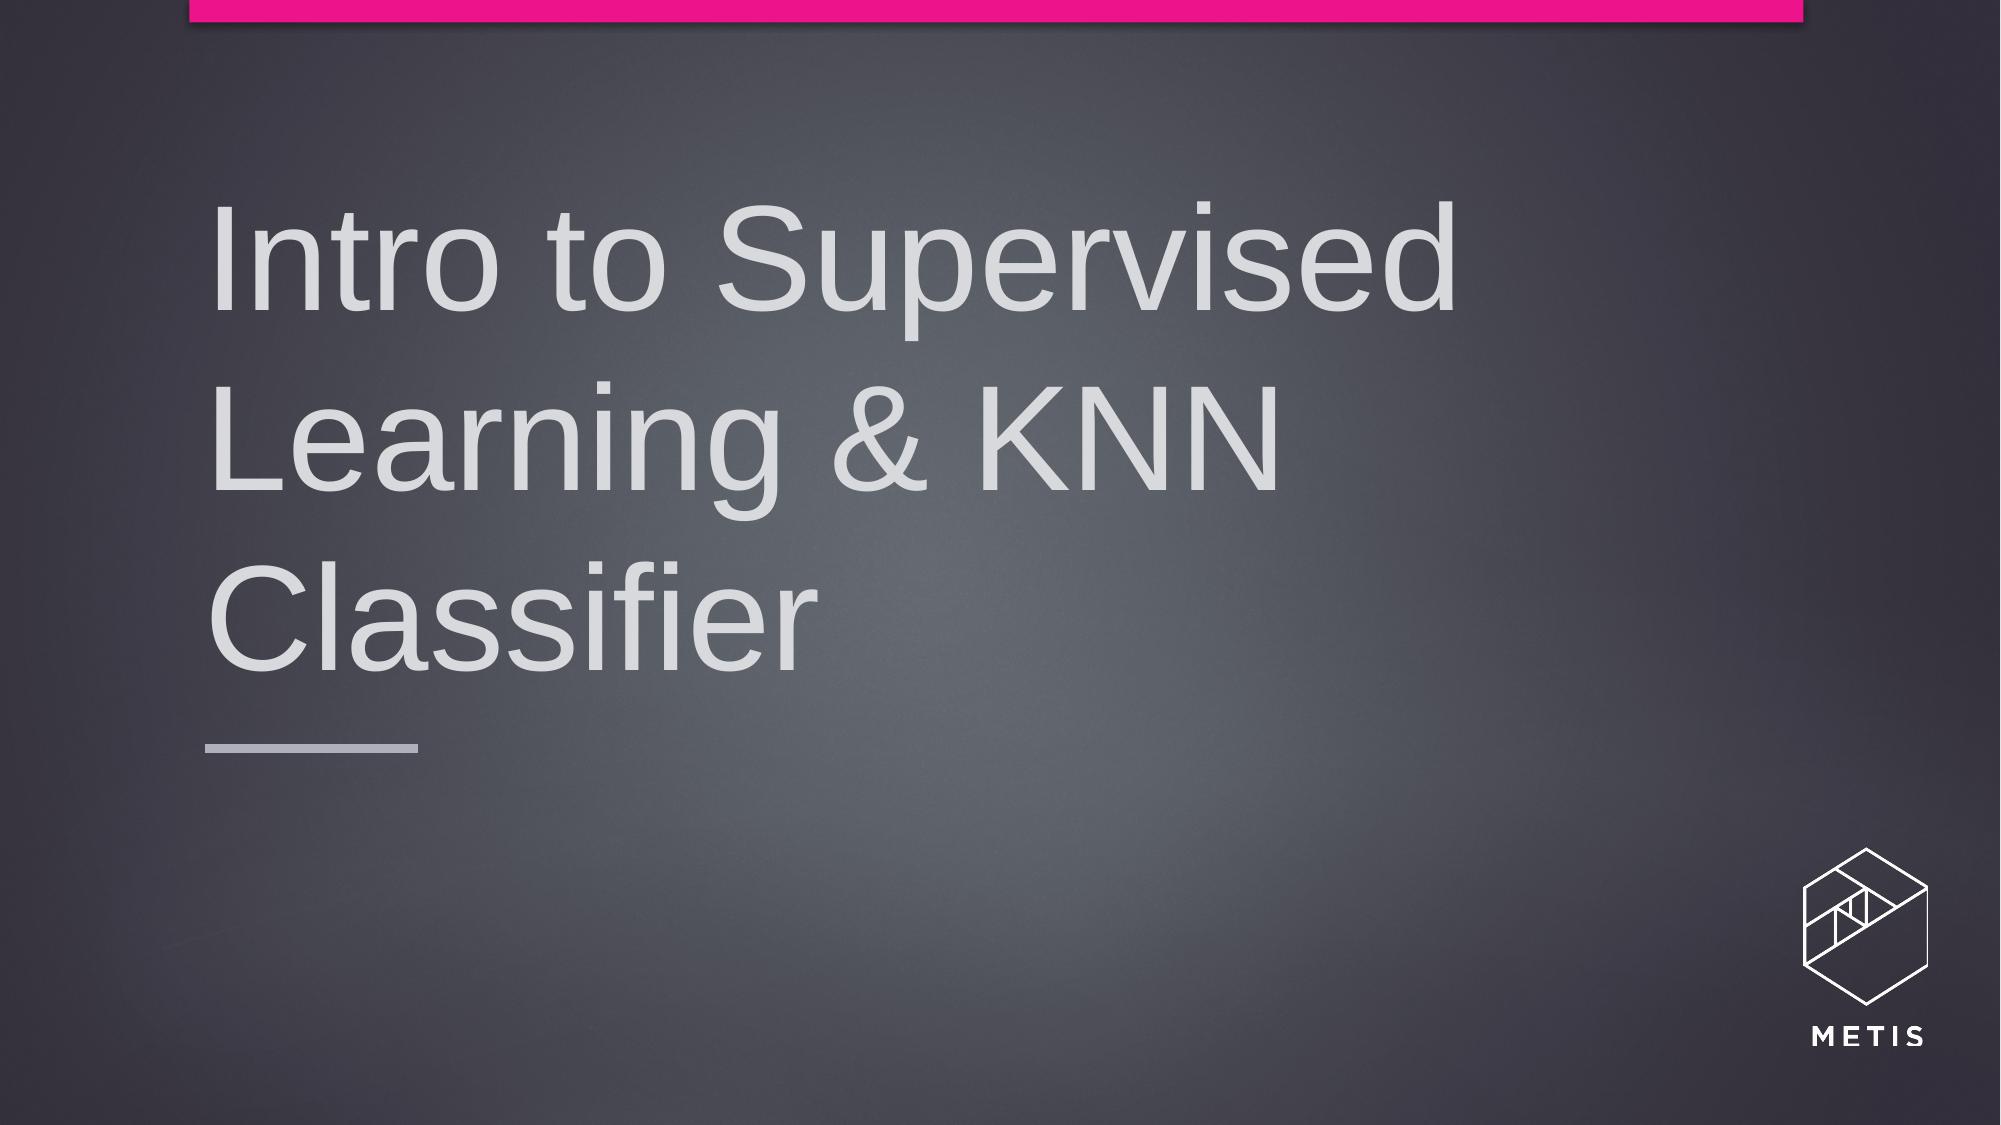

# Intro to Supervised Learning & KNN Classifier